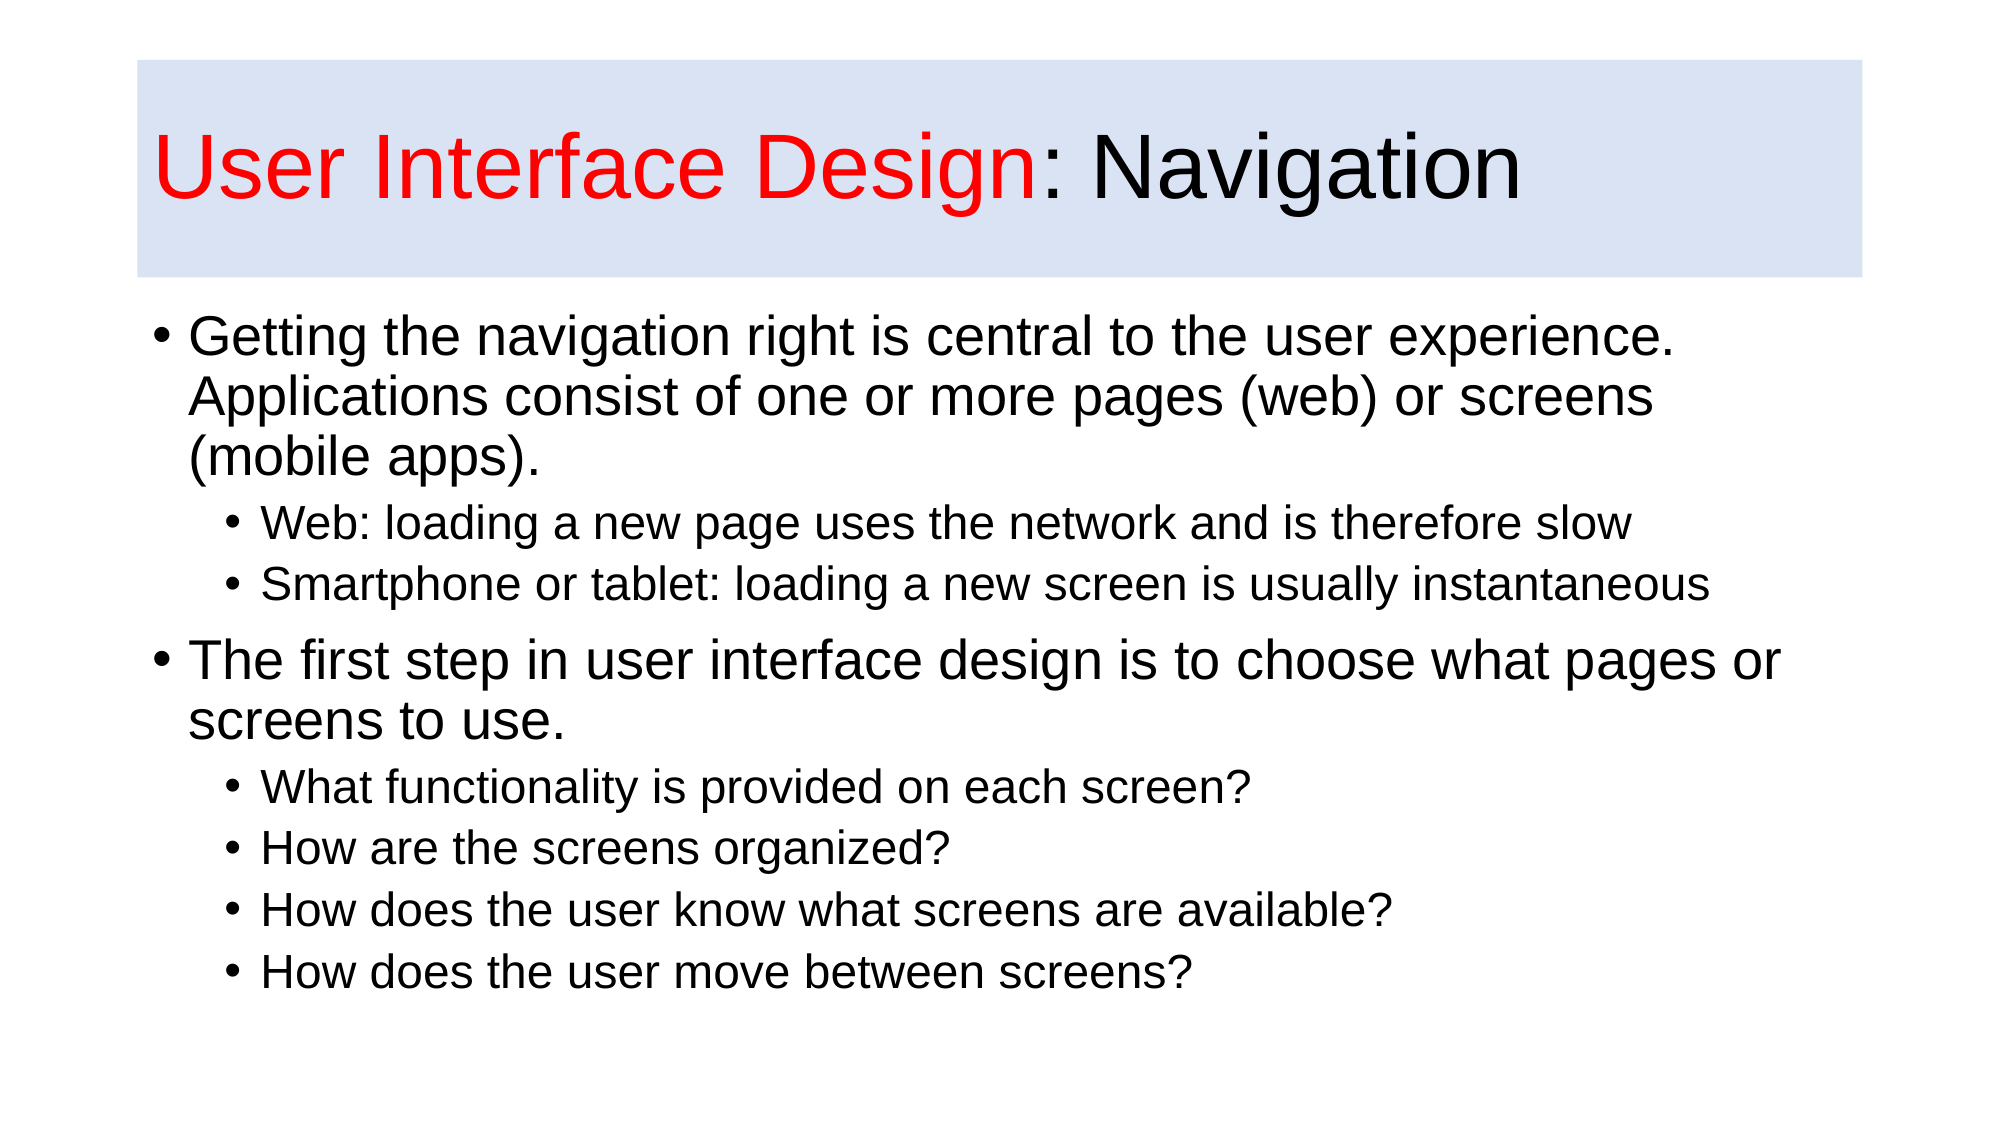

# User Interface Design: Navigation
Getting the navigation right is central to the user experience. Applications consist of one or more pages (web) or screens (mobile apps).
Web: loading a new page uses the network and is therefore slow
Smartphone or tablet: loading a new screen is usually instantaneous
The first step in user interface design is to choose what pages or screens to use.
What functionality is provided on each screen?
How are the screens organized?
How does the user know what screens are available?
How does the user move between screens?